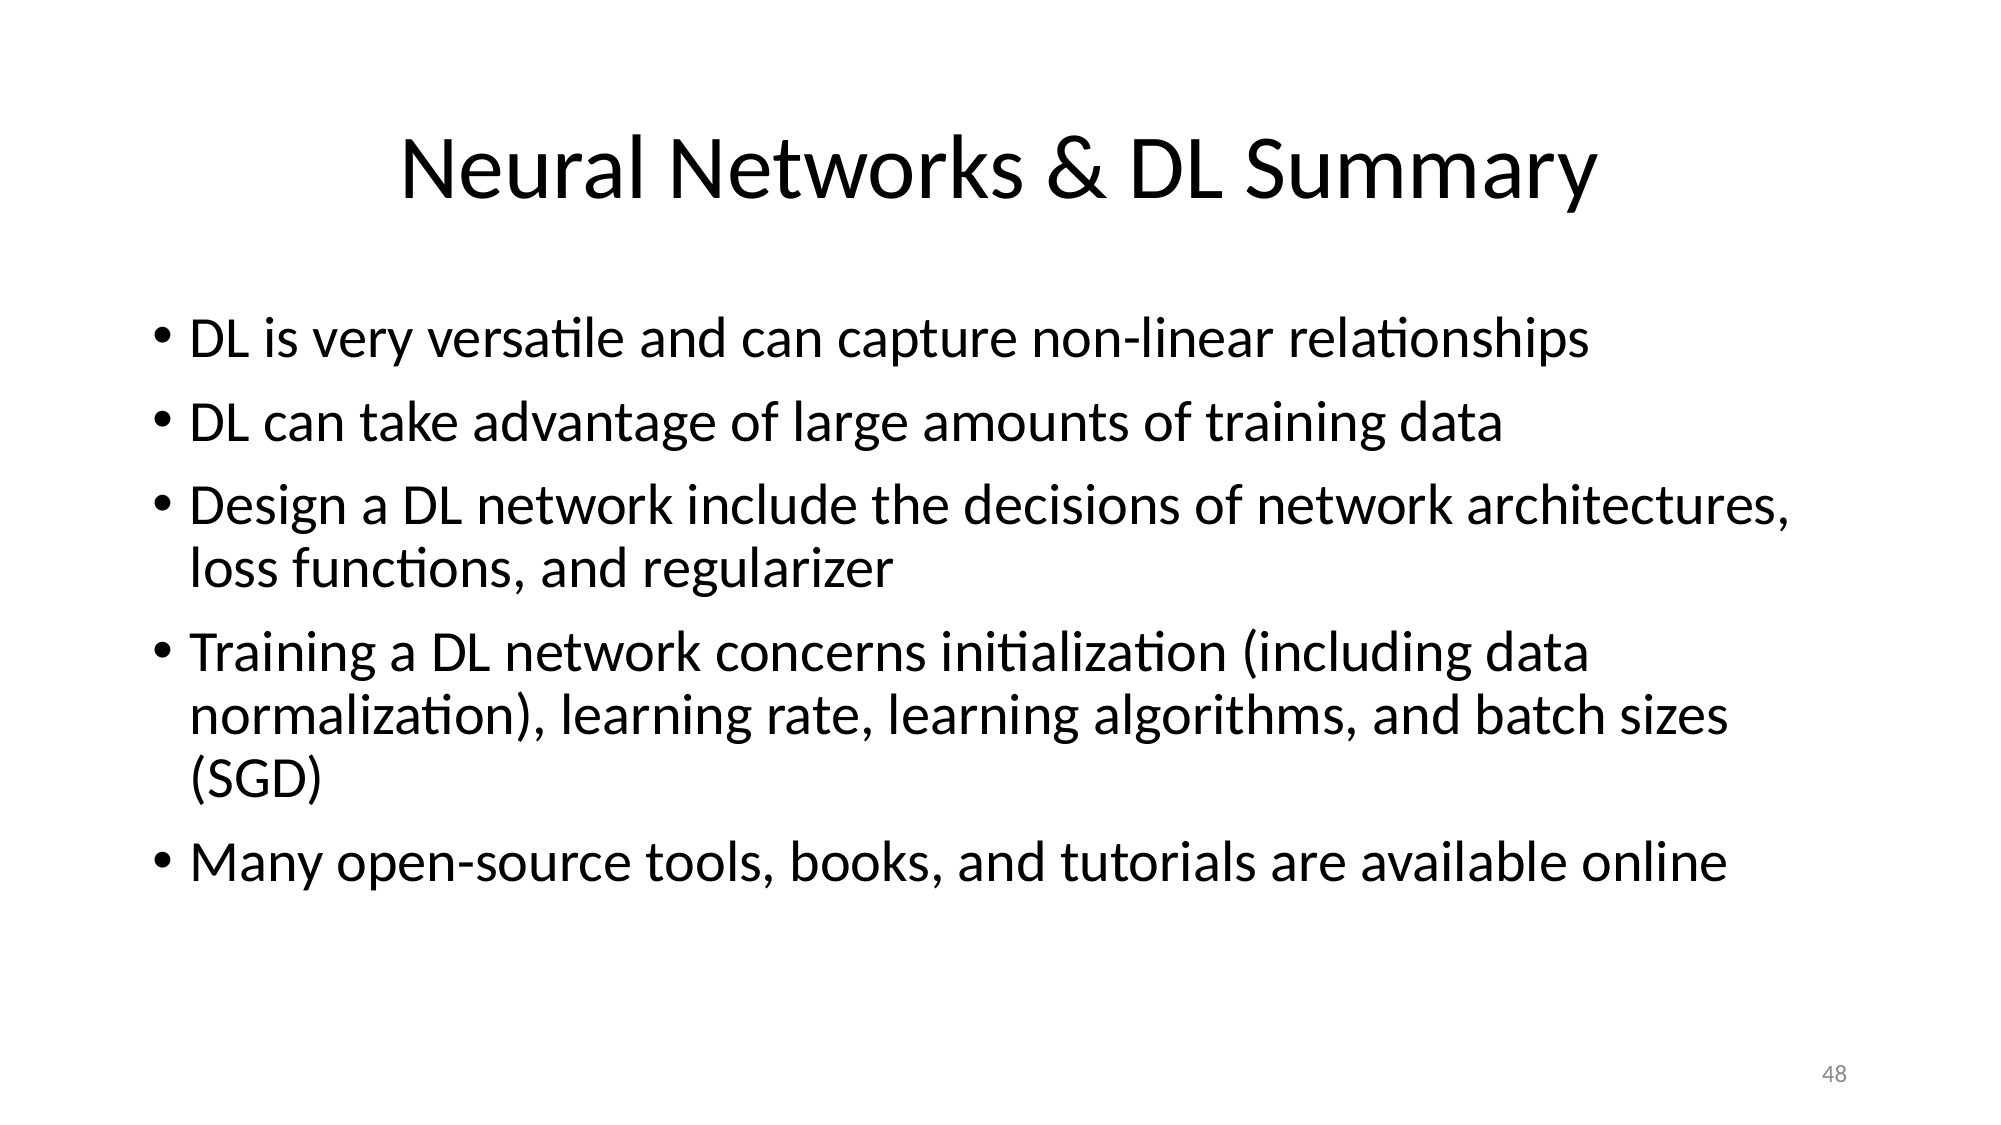

# Neural Networks & DL Summary
DL is very versatile and can capture non-linear relationships
DL can take advantage of large amounts of training data
Design a DL network include the decisions of network architectures, loss functions, and regularizer
Training a DL network concerns initialization (including data normalization), learning rate, learning algorithms, and batch sizes (SGD)
Many open-source tools, books, and tutorials are available online
48